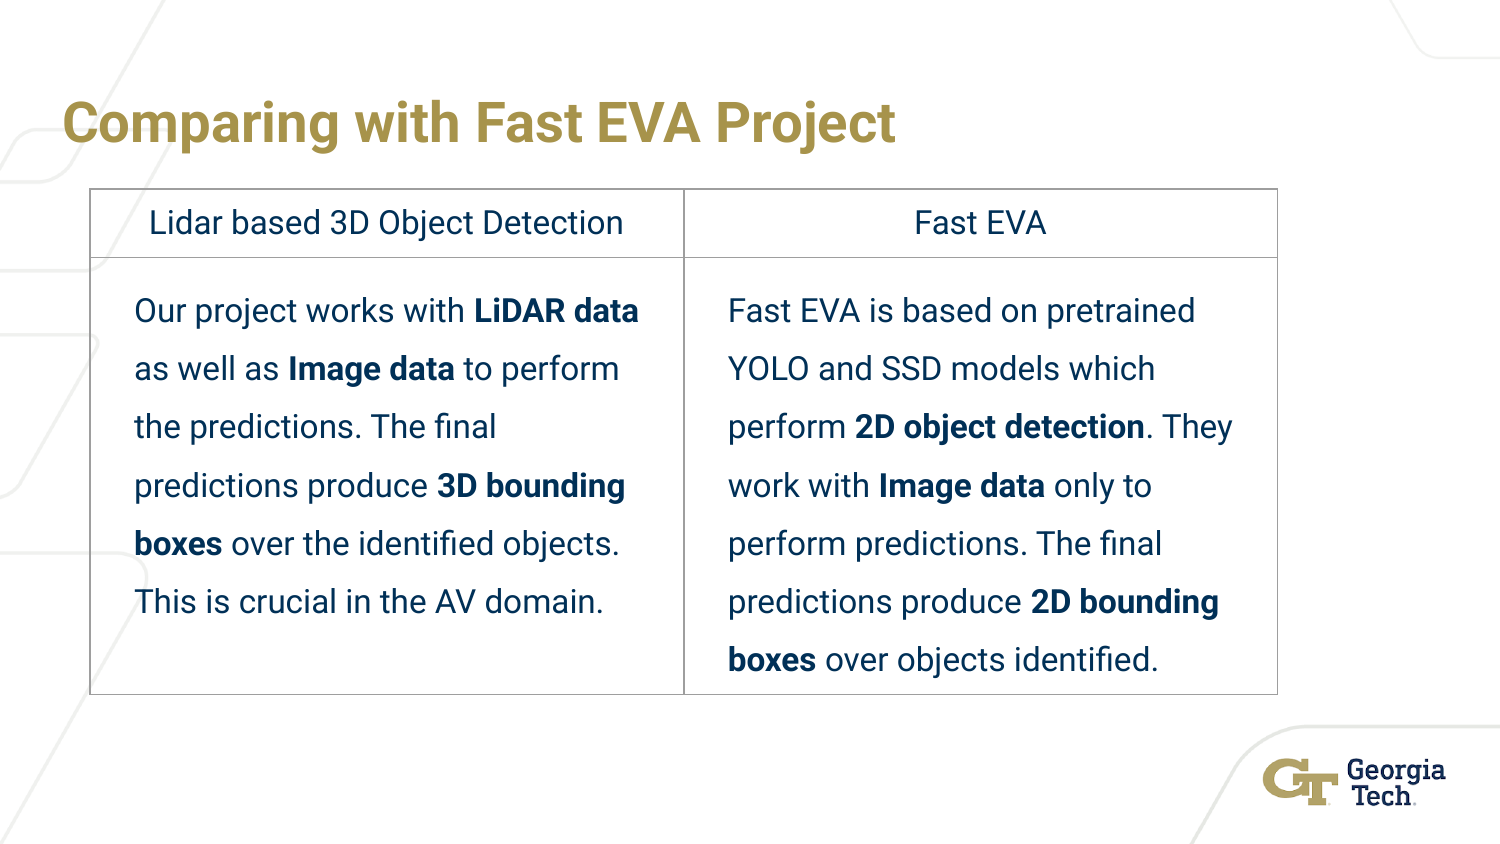

# Comparing with Fast EVA Project
| Lidar based 3D Object Detection | Fast EVA |
| --- | --- |
| Our project works with LiDAR data as well as Image data to perform the predictions. The final predictions produce 3D bounding boxes over the identified objects. This is crucial in the AV domain. | Fast EVA is based on pretrained YOLO and SSD models which perform 2D object detection. They work with Image data only to perform predictions. The final predictions produce 2D bounding boxes over objects identified. |